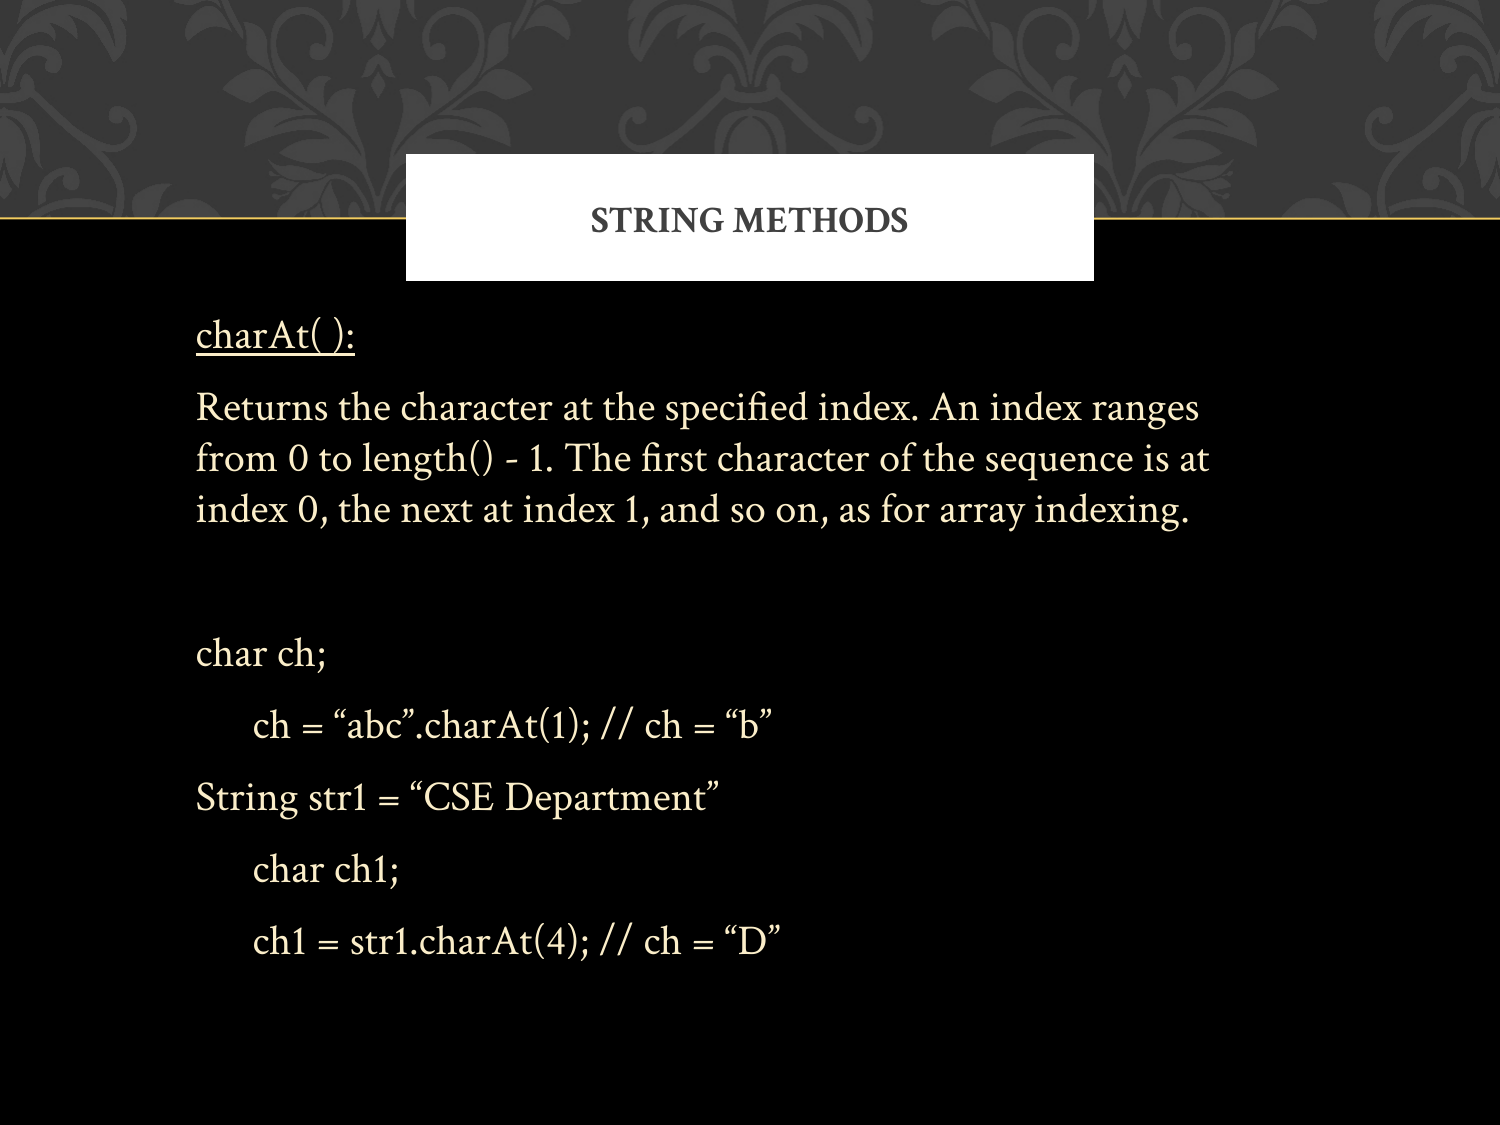

# String methods
charAt( ):
Returns the character at the specified index. An index ranges from 0 to length() - 1. The first character of the sequence is at index 0, the next at index 1, and so on, as for array indexing.

char ch;
      ch = “abc”.charAt(1); // ch = “b”
String str1 = “CSE Department”
      char ch1;
      ch1 = str1.charAt(4); // ch = “D”